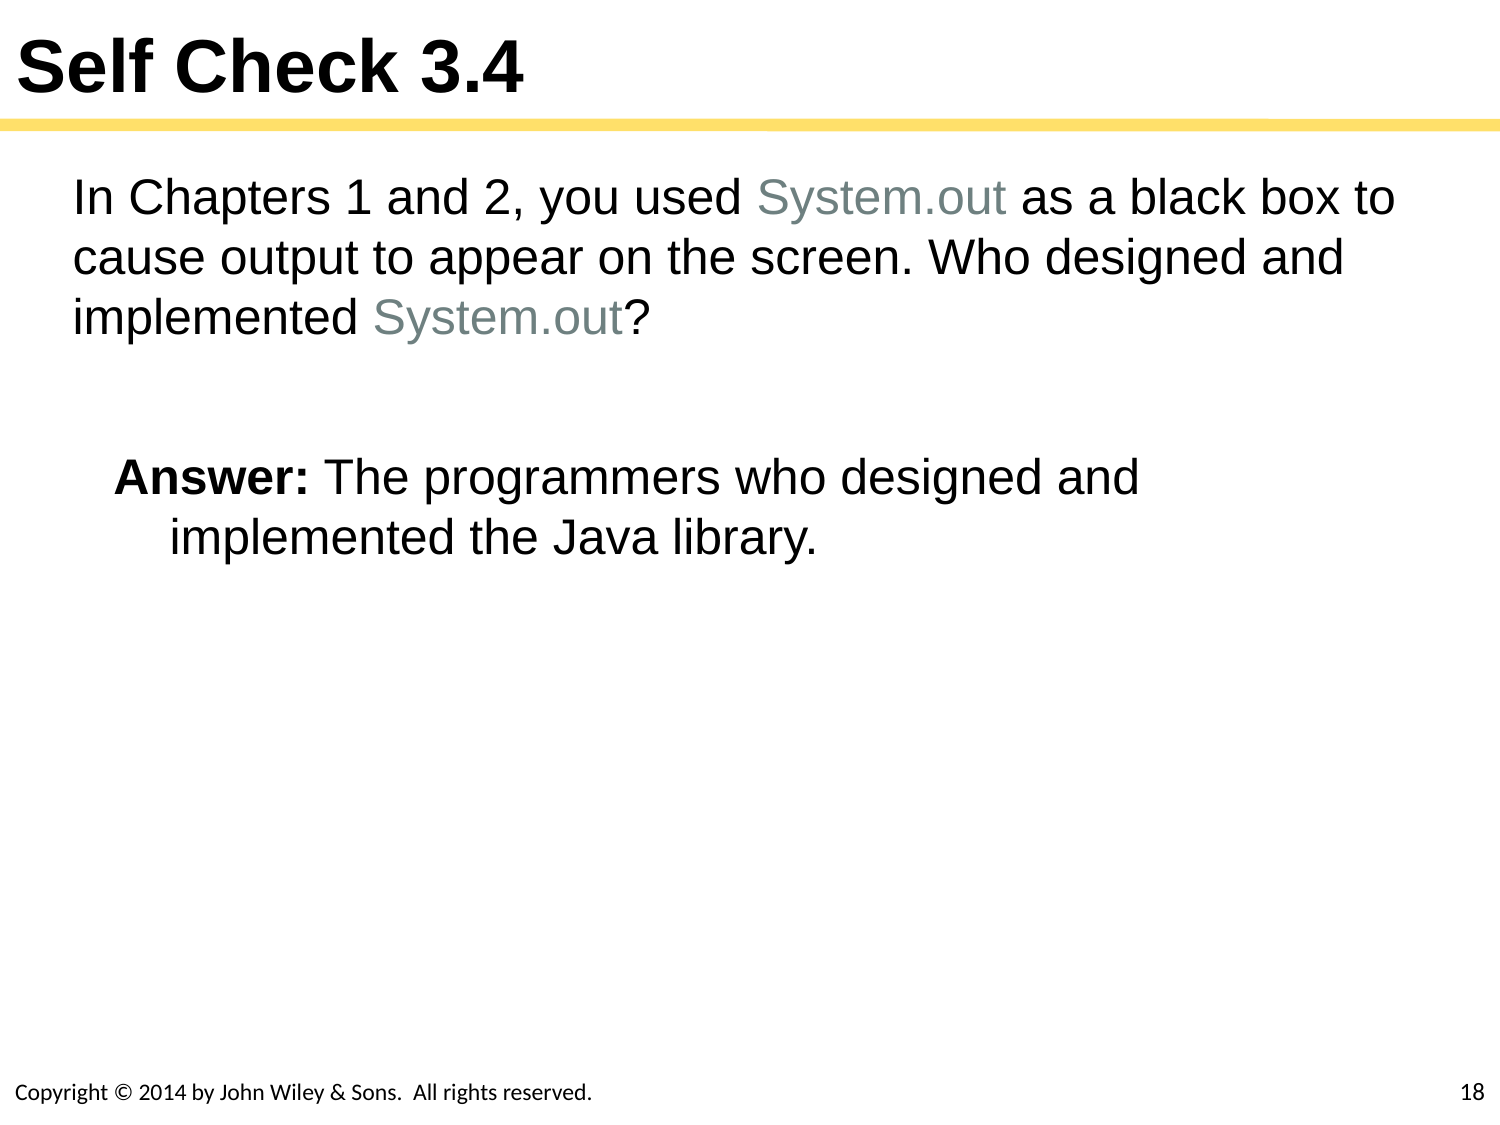

# Self Check 3.4
	In Chapters 1 and 2, you used System.out as a black box to cause output to appear on the screen. Who designed and implemented System.out?
Answer: The programmers who designed and implemented the Java library.